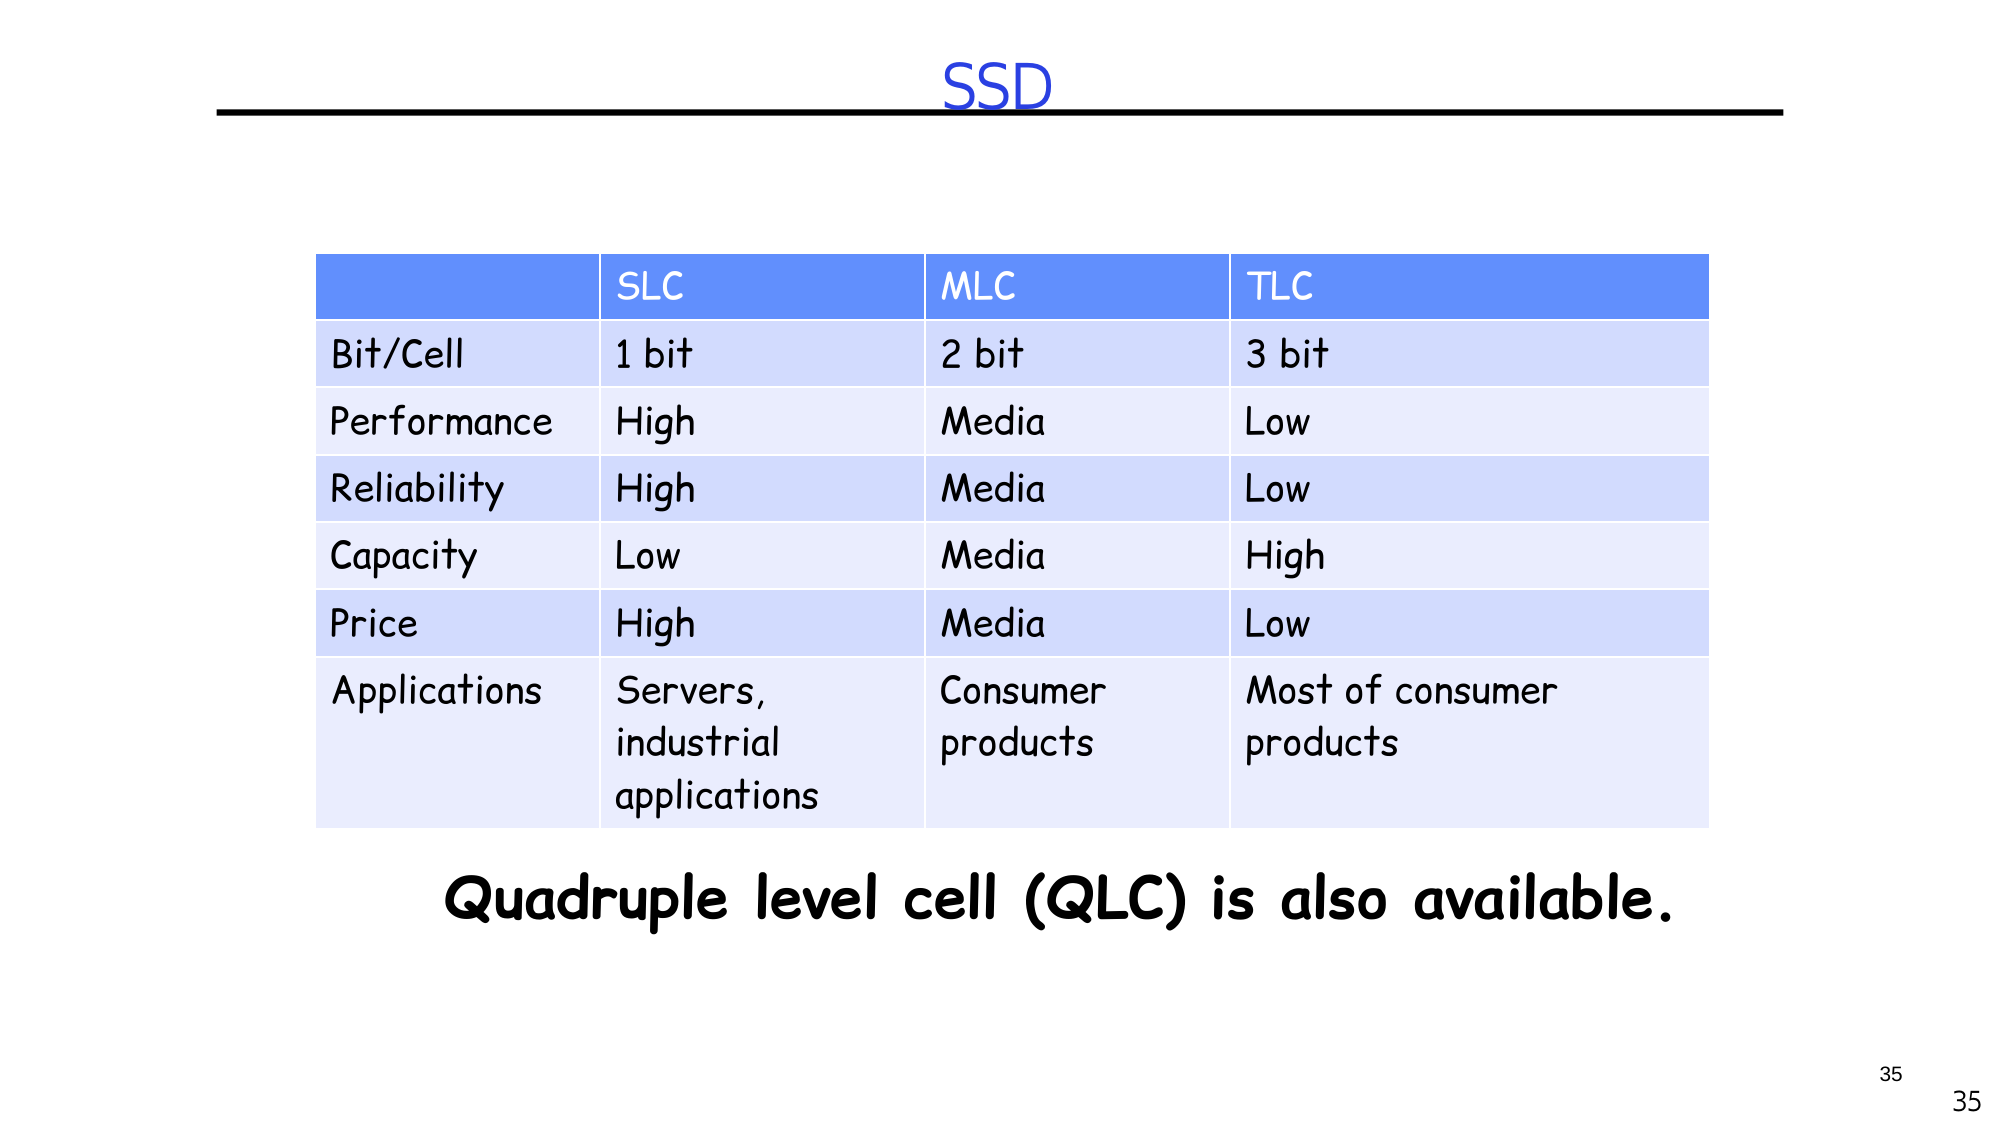

# SSD
|  | SLC | MLC | TLC |
| --- | --- | --- | --- |
| Bit/Cell | 1 bit | 2 bit | 3 bit |
| Performance | High | Media | Low |
| Reliability | High | Media | Low |
| Capacity | Low | Media | High |
| Price | High | Media | Low |
| Applications | Servers, industrial applications | Consumer products | Most of consumer products |
Quadruple level cell (QLC) is also available.